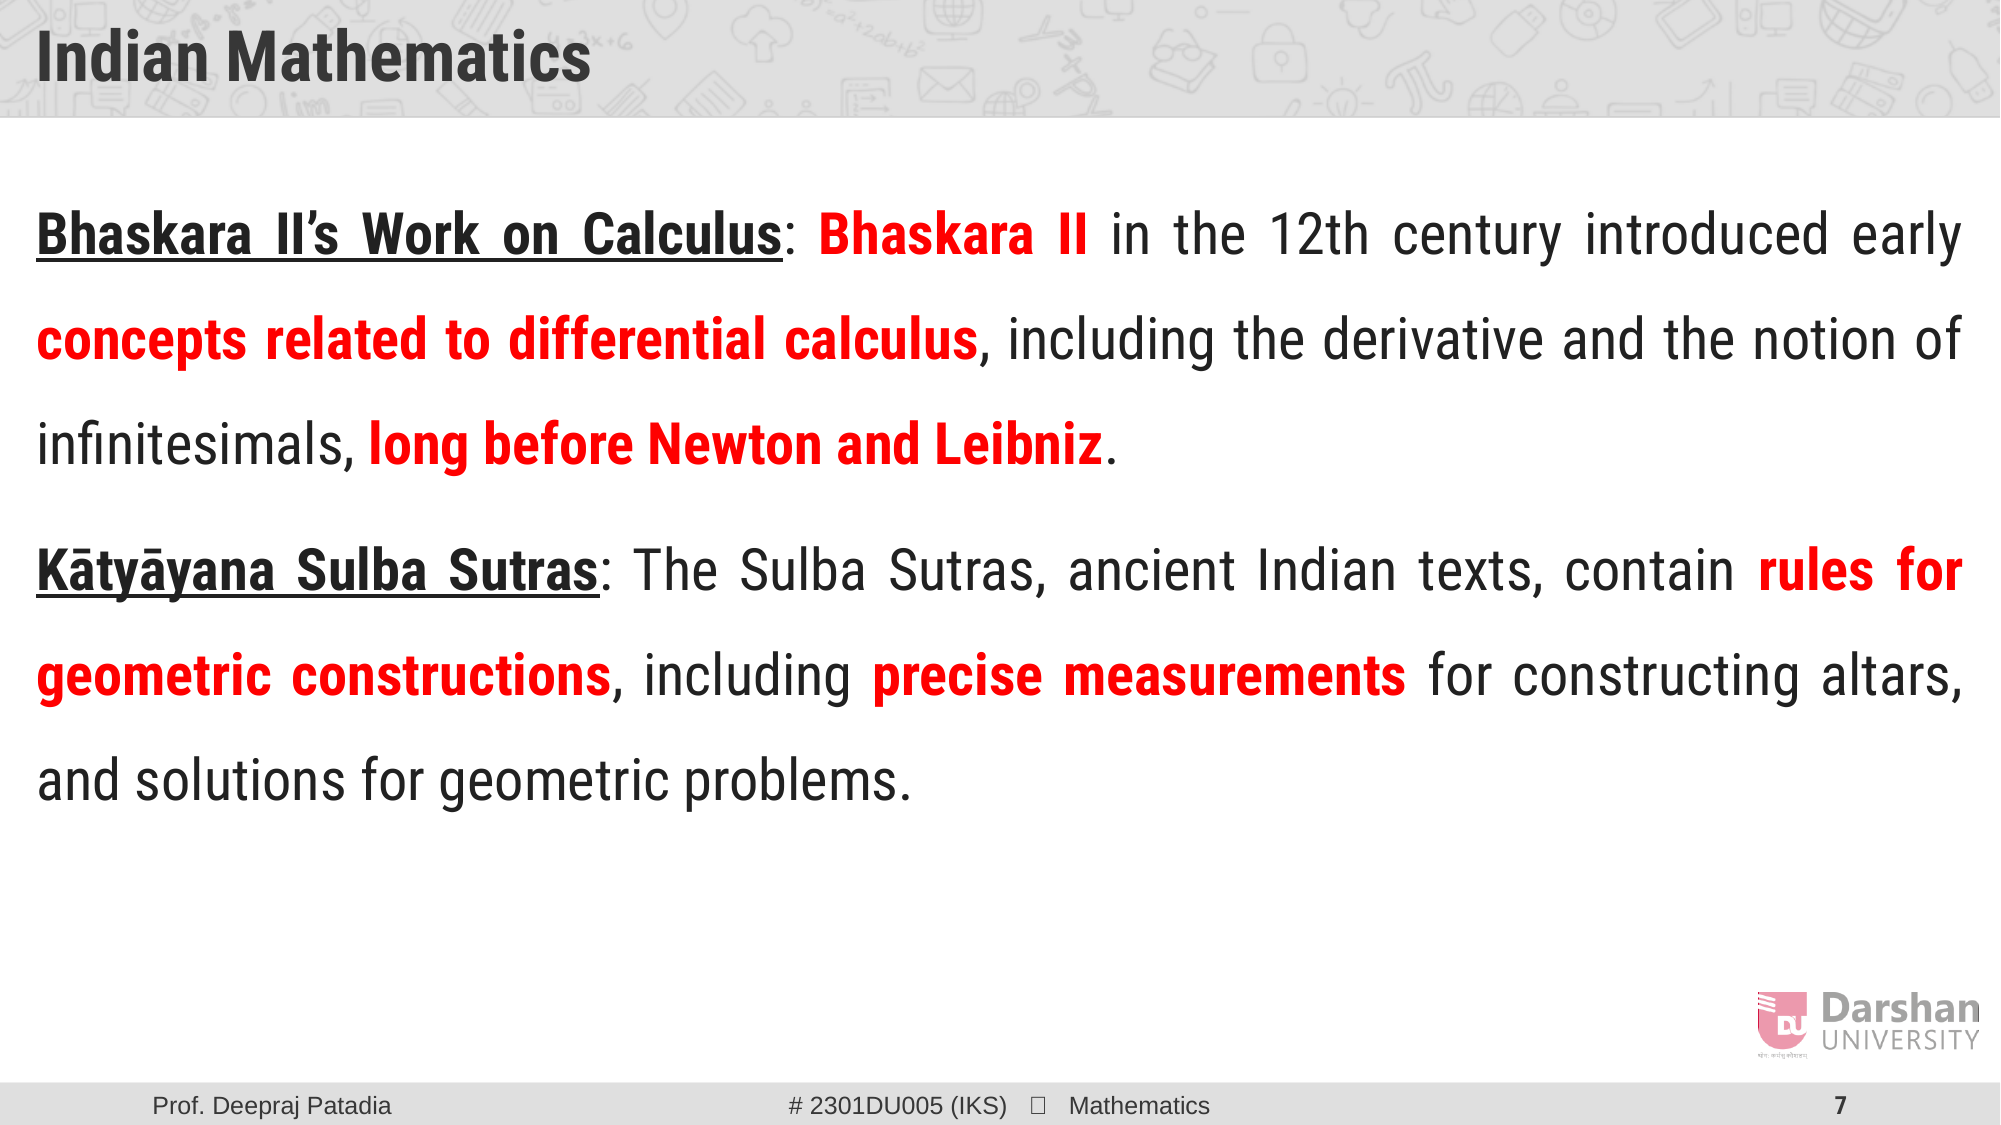

# Indian Mathematics
Bhaskara II’s Work on Calculus: Bhaskara II in the 12th century introduced early concepts related to differential calculus, including the derivative and the notion of infinitesimals, long before Newton and Leibniz.
Kātyāyana Sulba Sutras: The Sulba Sutras, ancient Indian texts, contain rules for geometric constructions, including precise measurements for constructing altars, and solutions for geometric problems.